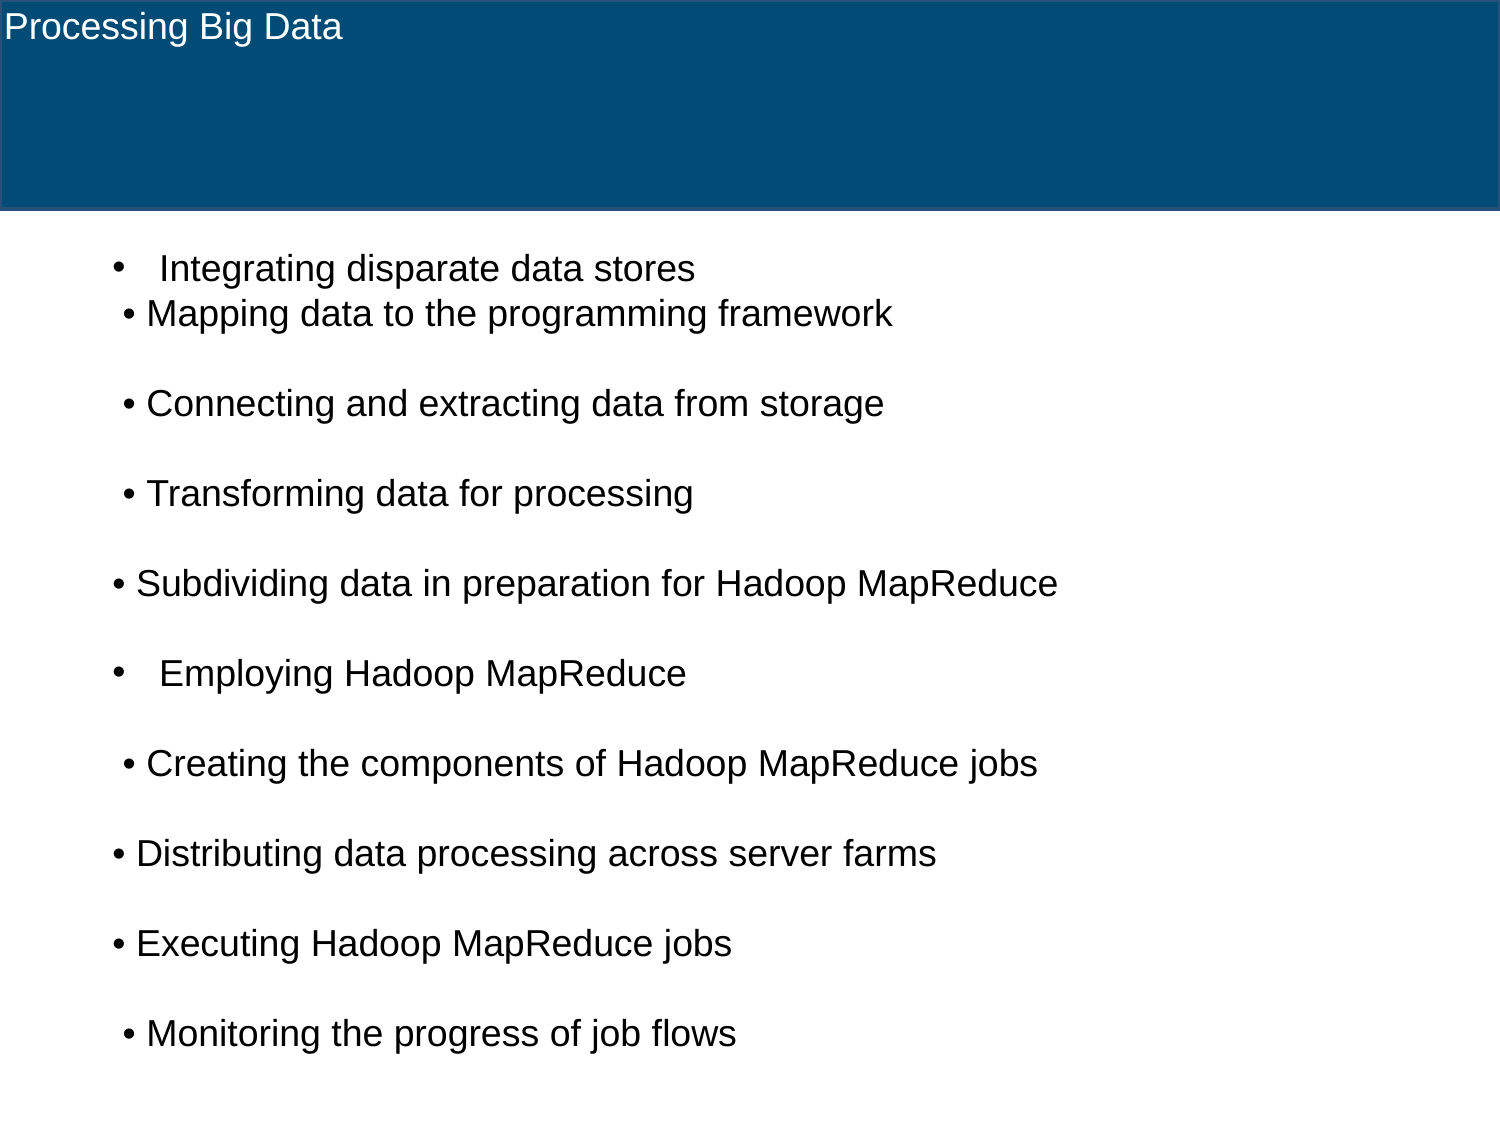

Processing Big Data
Integrating disparate data stores
 • Mapping data to the programming framework

 • Connecting and extracting data from storage

 • Transforming data for processing

• Subdividing data in preparation for Hadoop MapReduce

Employing Hadoop MapReduce

 • Creating the components of Hadoop MapReduce jobs

• Distributing data processing across server farms

• Executing Hadoop MapReduce jobs

 • Monitoring the progress of job flows